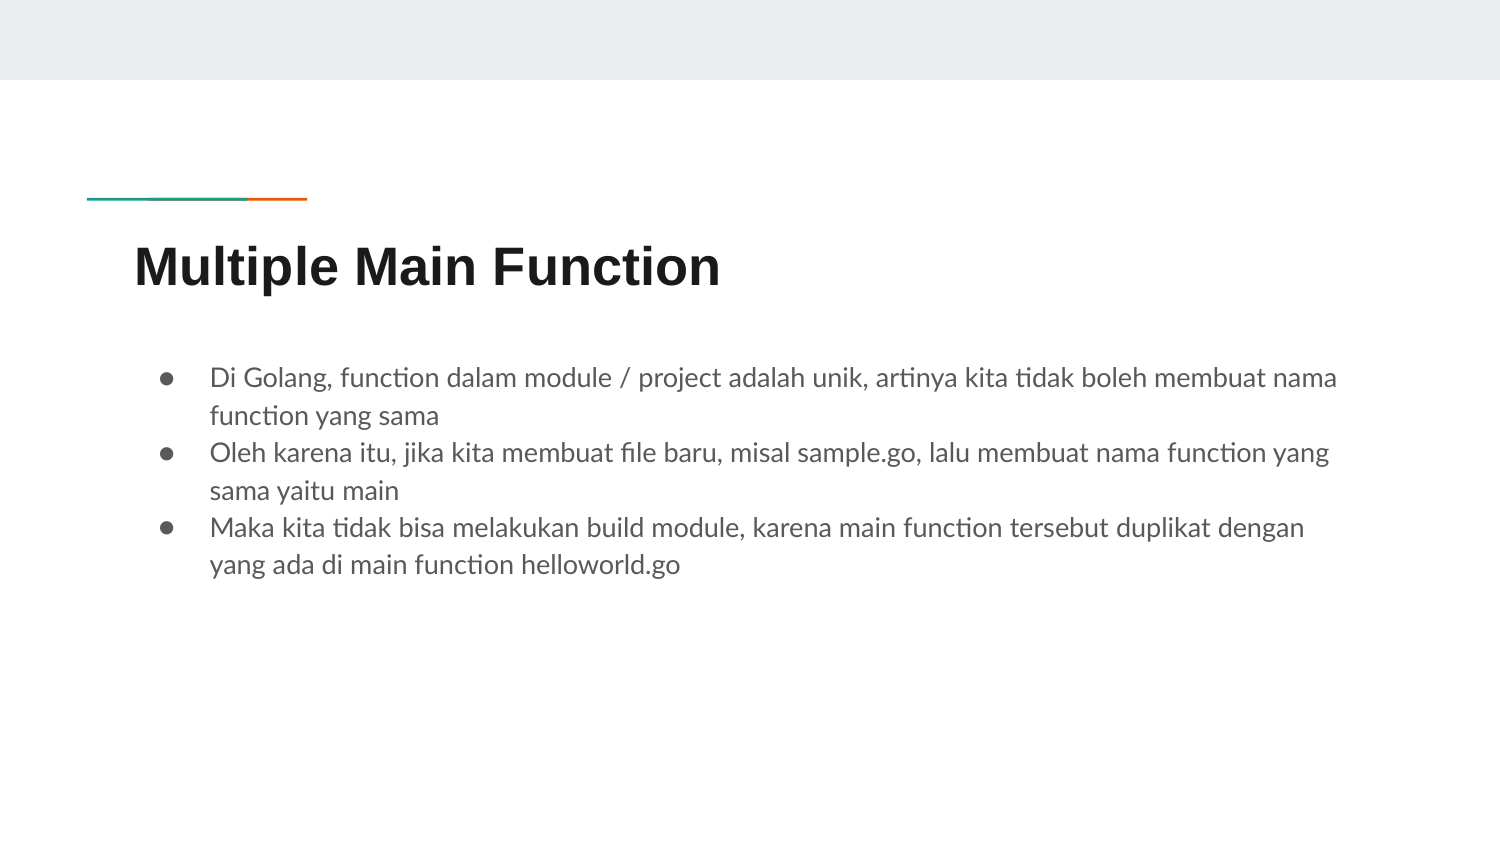

# Multiple Main Function
Di Golang, function dalam module / project adalah unik, artinya kita tidak boleh membuat nama function yang sama
Oleh karena itu, jika kita membuat file baru, misal sample.go, lalu membuat nama function yang sama yaitu main
Maka kita tidak bisa melakukan build module, karena main function tersebut duplikat dengan yang ada di main function helloworld.go